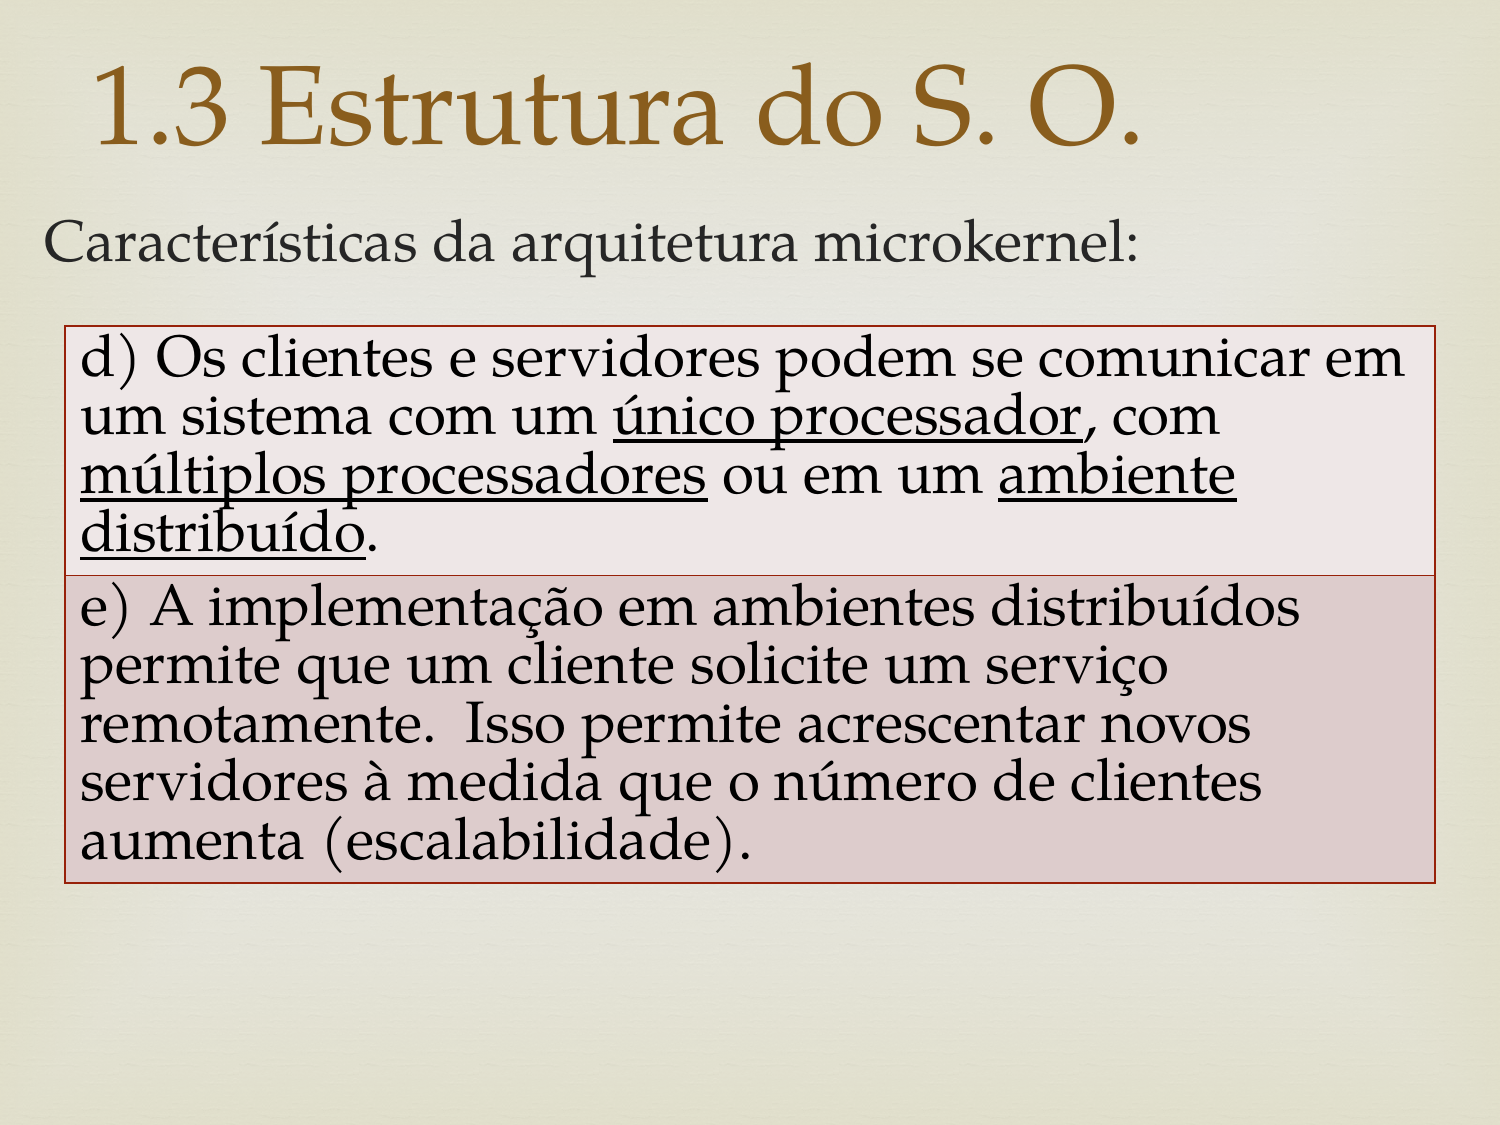

# 1.3 Estrutura do S. O.
Características da arquitetura microkernel:
| d) Os clientes e servidores podem se comunicar em um sistema com um único processador, com múltiplos processadores ou em um ambiente distribuído. |
| --- |
| e) A implementação em ambientes distribuídos permite que um cliente solicite um serviço remotamente. Isso permite acrescentar novos servidores à medida que o número de clientes aumenta (escalabilidade). |